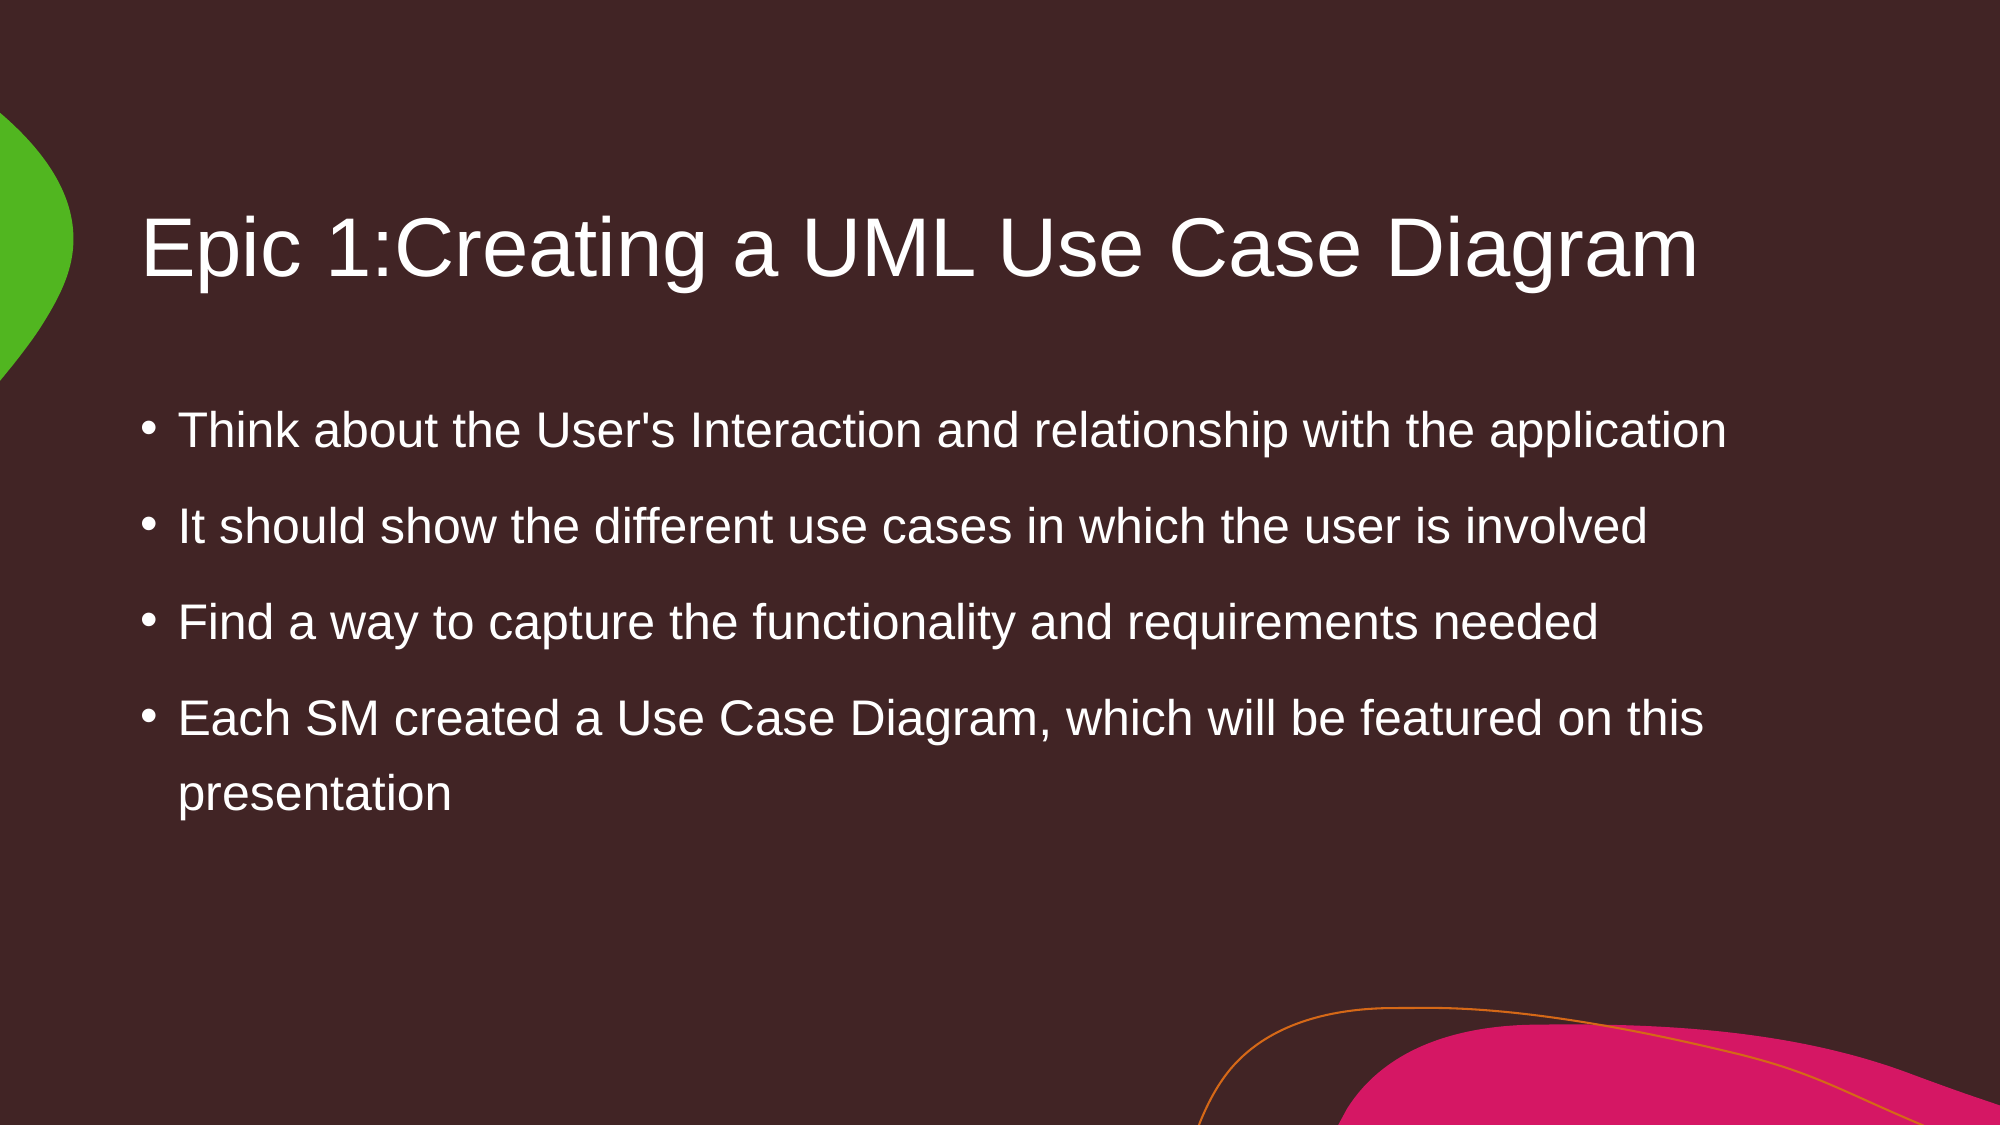

# Epic 1:Creating a UML Use Case Diagram
Think about the User's Interaction and relationship with the application
It should show the different use cases in which the user is involved
Find a way to capture the functionality and requirements needed
Each SM created a Use Case Diagram, which will be featured on this presentation